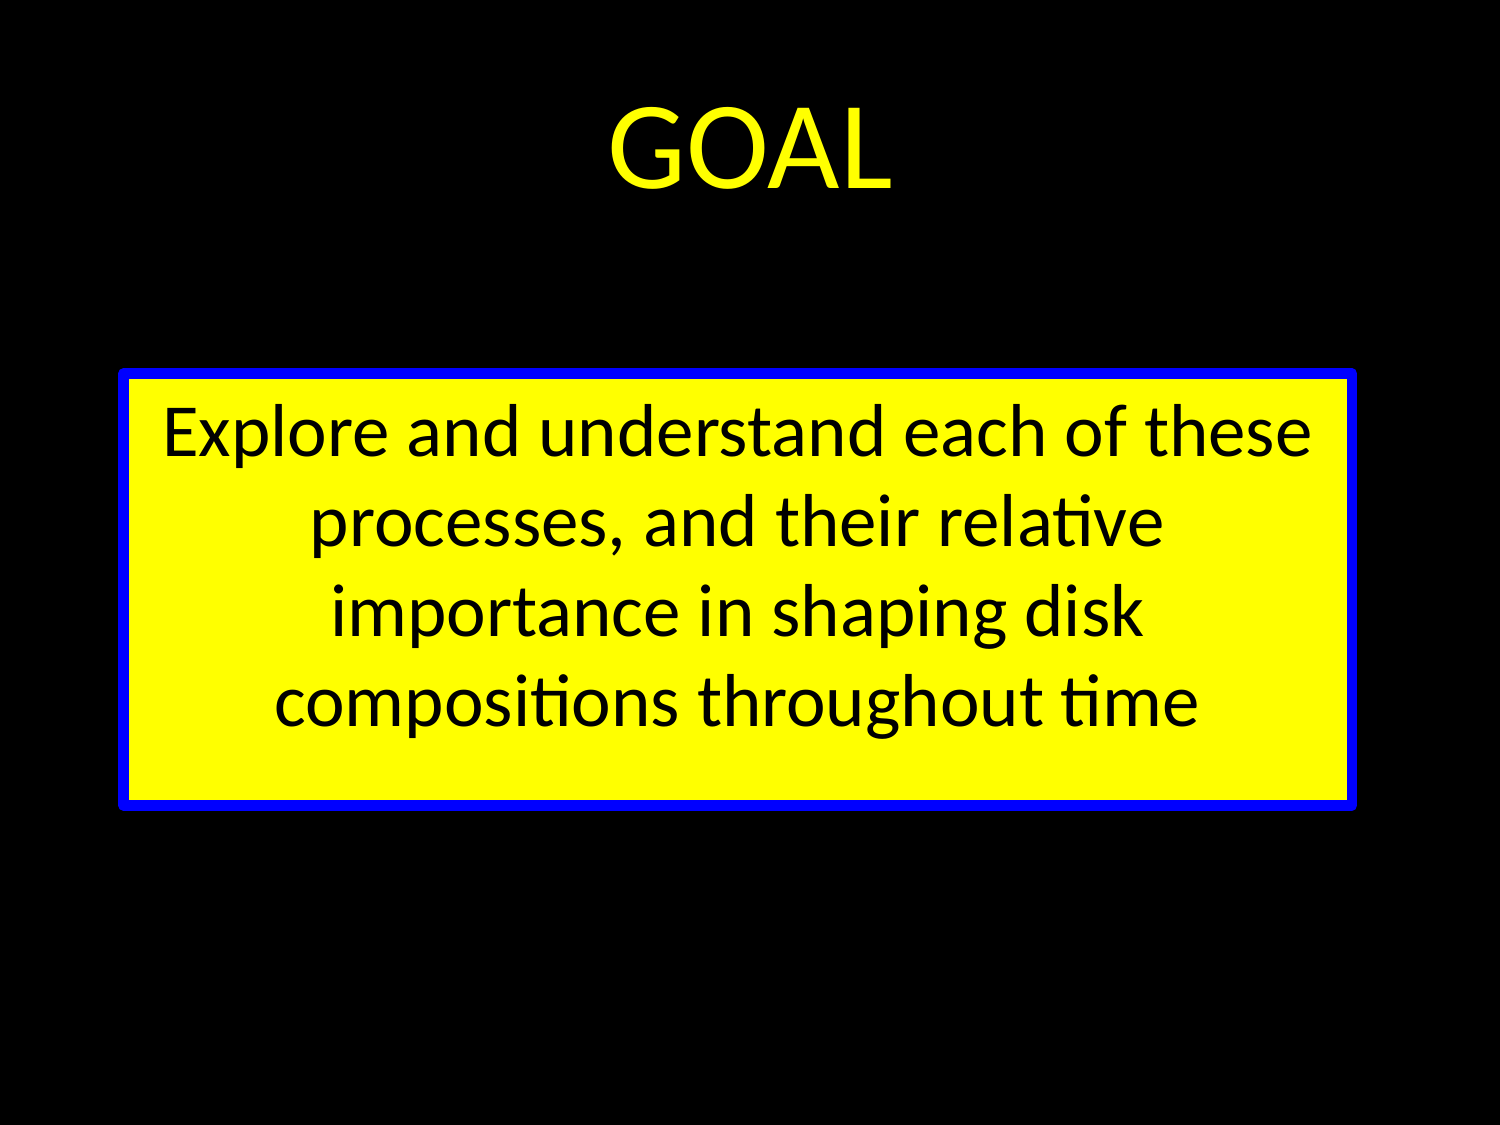

# GOAL
Explore and understand each of these processes, and their relative importance in shaping disk compositions throughout time